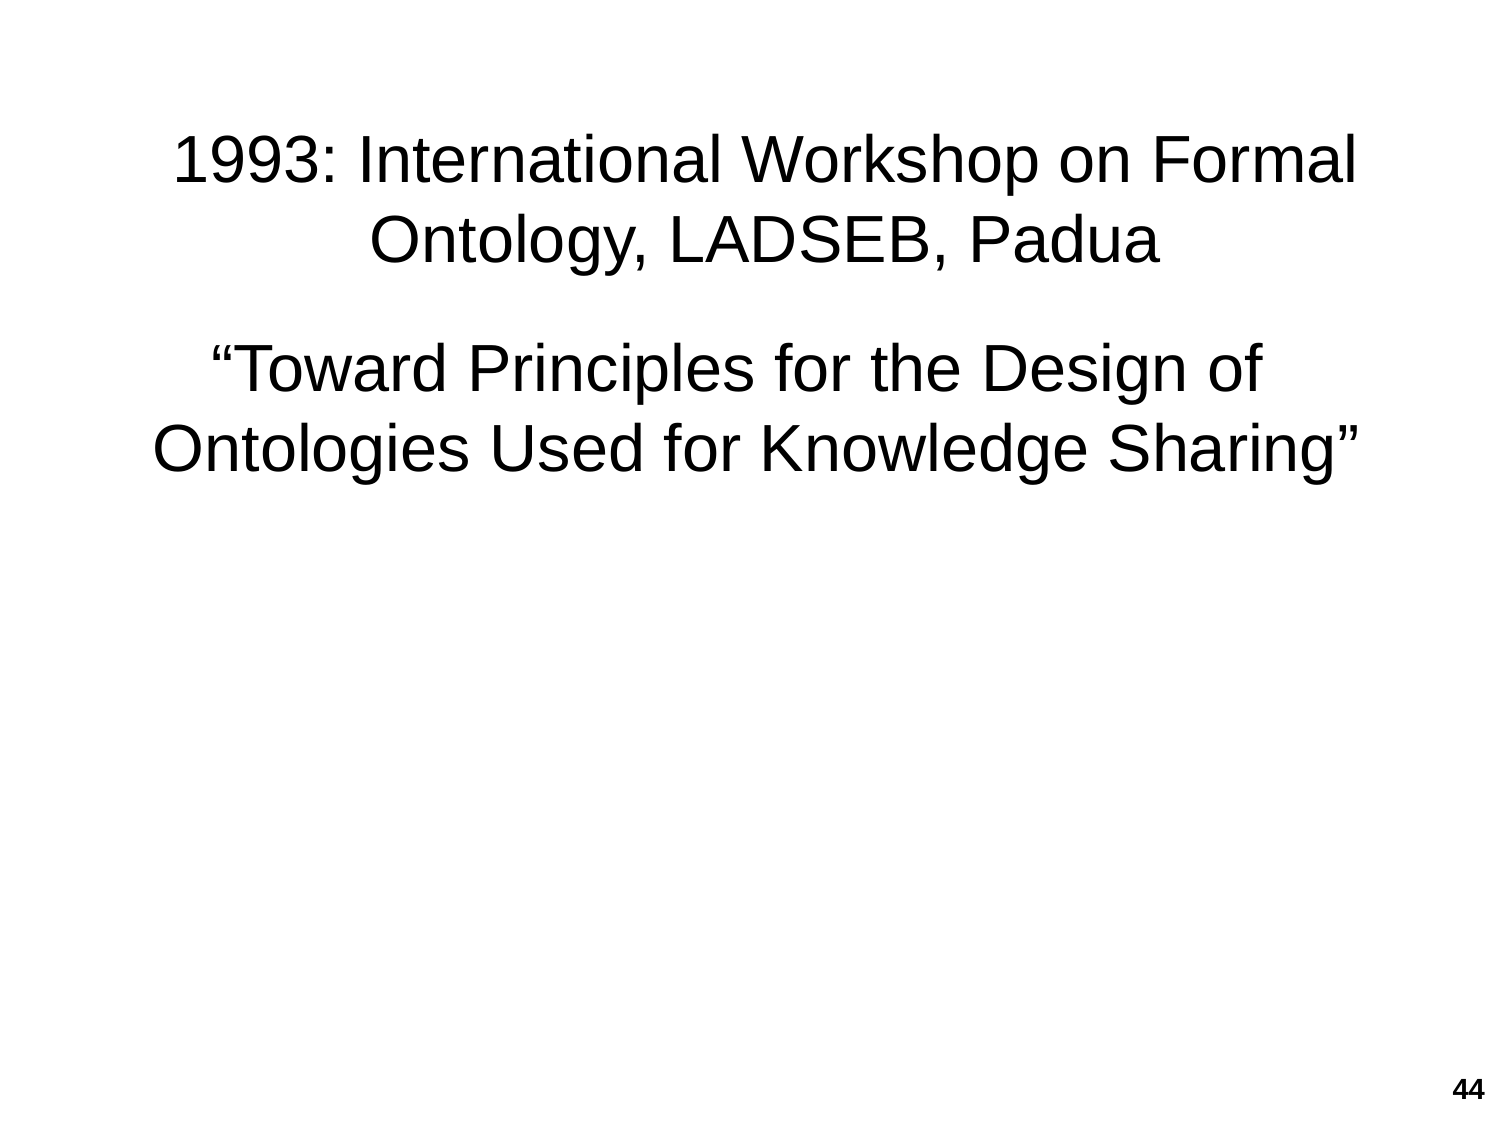

1993: International Workshop on Formal Ontology, LADSEB, Padua

“Toward Principles for the Design of Ontologies Used for Knowledge Sharing”
44